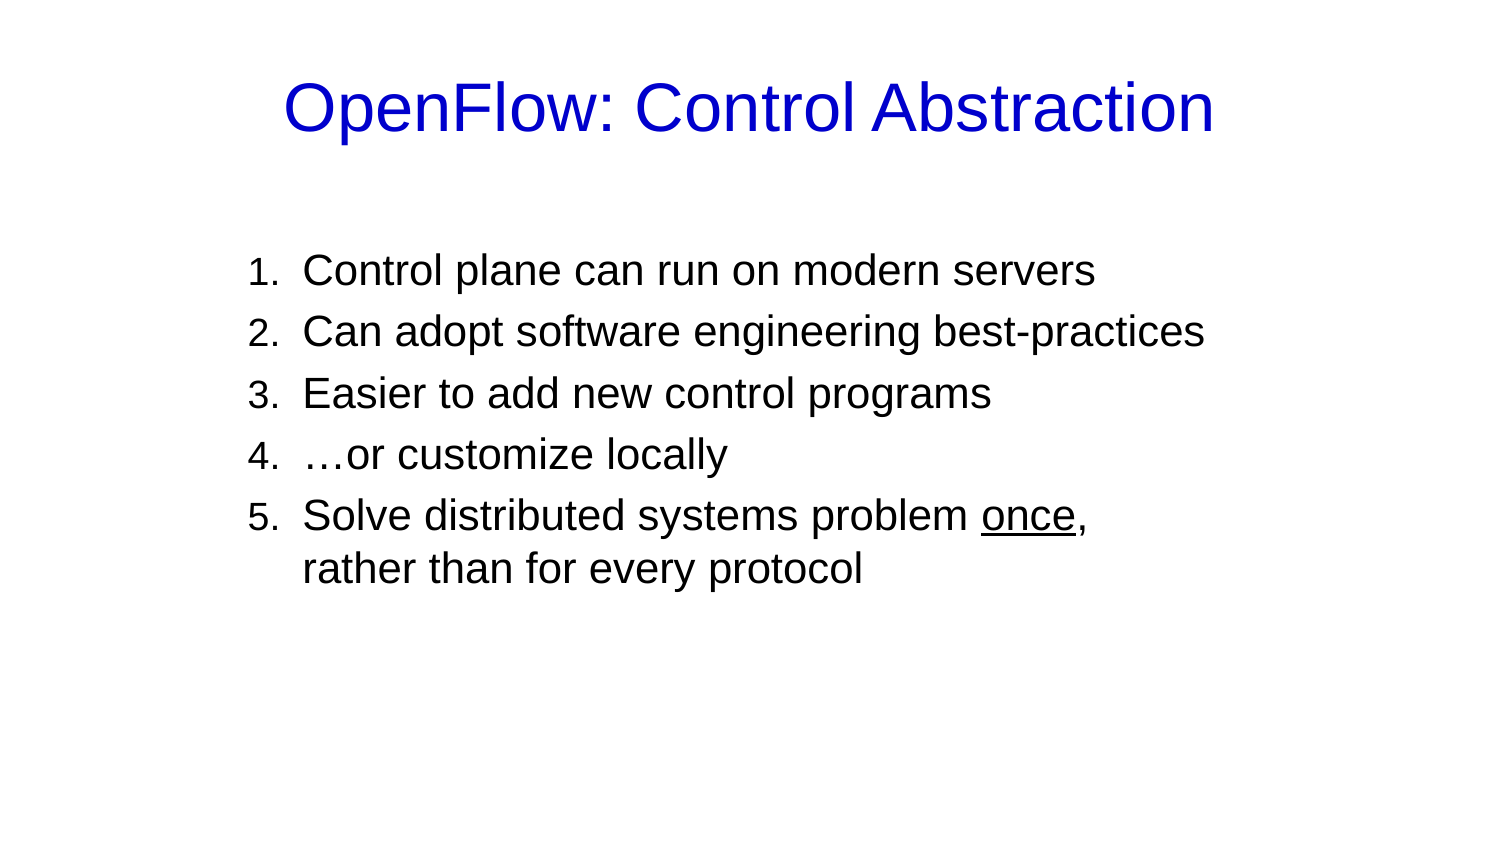

# OpenFlow: Control Abstraction
Control plane can run on modern servers
Can adopt software engineering best-practices
Easier to add new control programs
…or customize locally
Solve distributed systems problem once,
rather than for every protocol